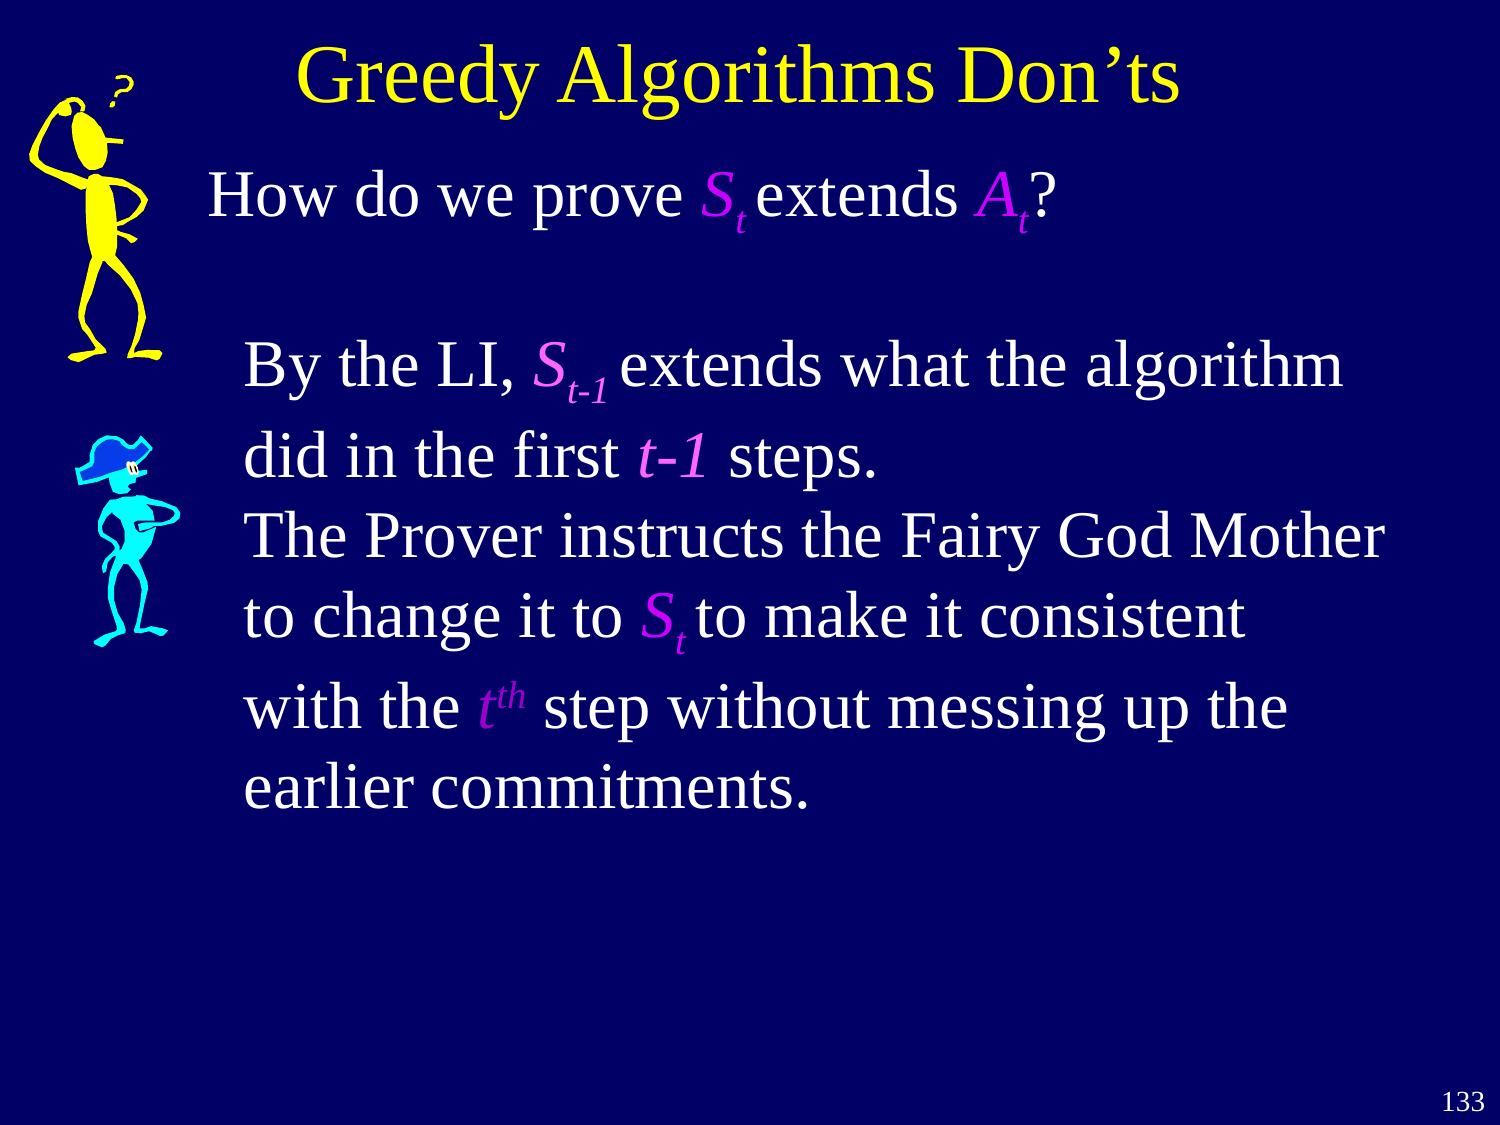

Greedy Algorithms Don’ts

How do we prove St extends At?
By the LI, St-1 extends what the algorithm
did in the first t-1 steps.
The Prover instructs the Fairy God Mother
to change it to St to make it consistent
with the tth step without messing up the
earlier commitments.